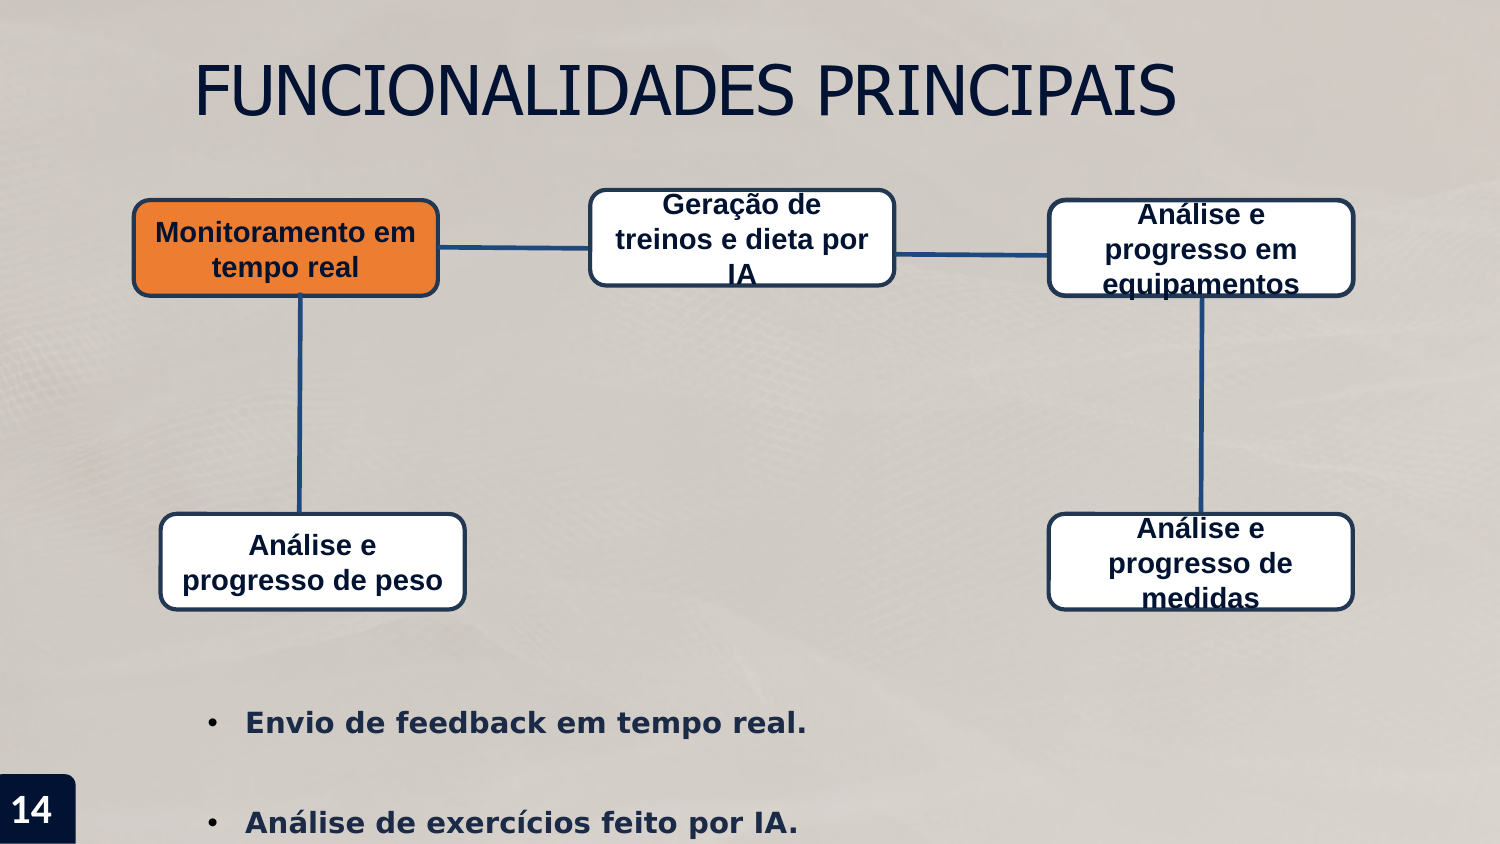

# FUNCIONALIDADES PRINCIPAIS
Geração de treinos e dieta por IA
Análise e progresso em equipamentos
Monitoramento em tempo real
Análise e progresso de medidas
Análise e progresso de peso
Envio de feedback em tempo real.
Análise de exercícios feito por IA. ​

14